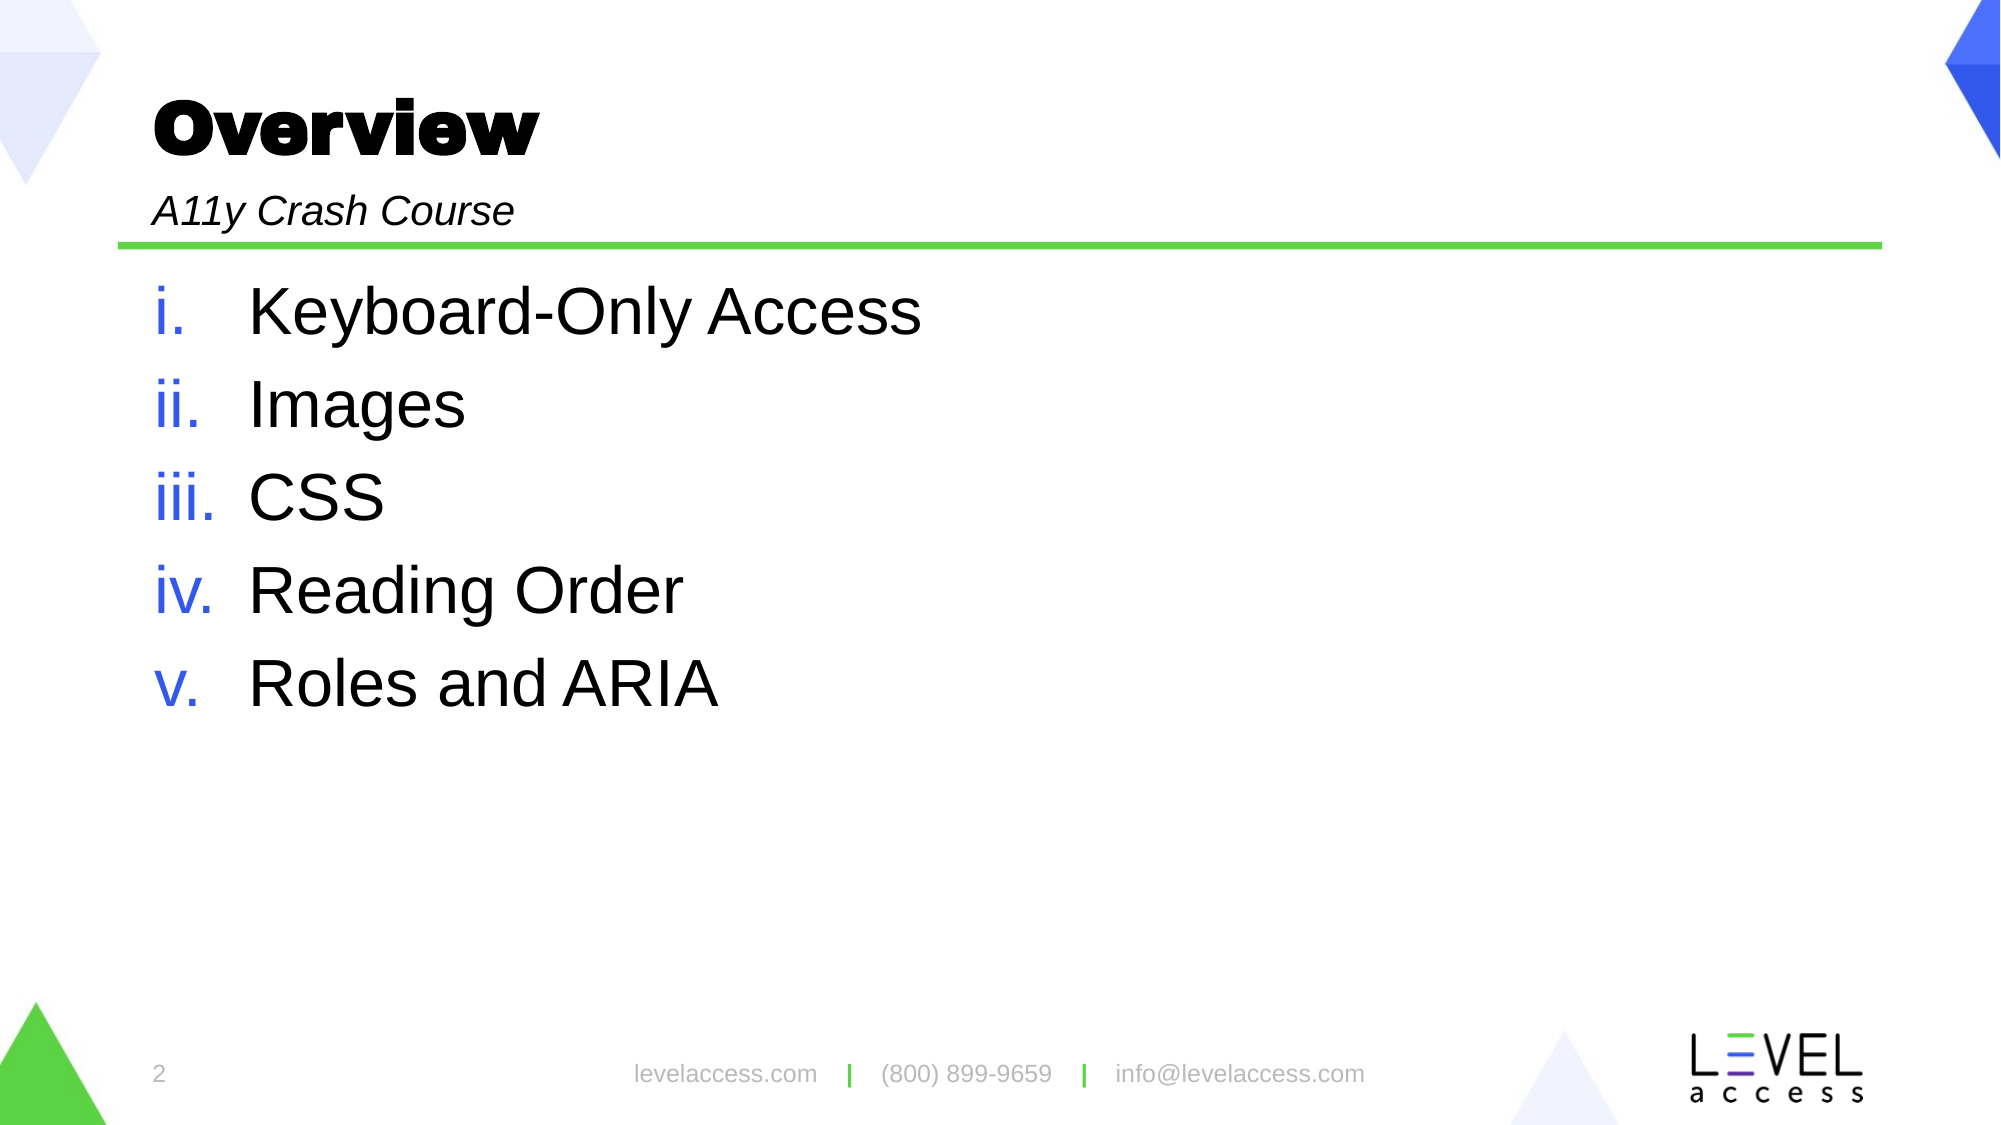

# Overview
A11y Crash Course
Keyboard-Only Access
Images
CSS
Reading Order
Roles and ARIA

levelaccess.com    |    (800) 899-9659    |    info@levelaccess.com
2